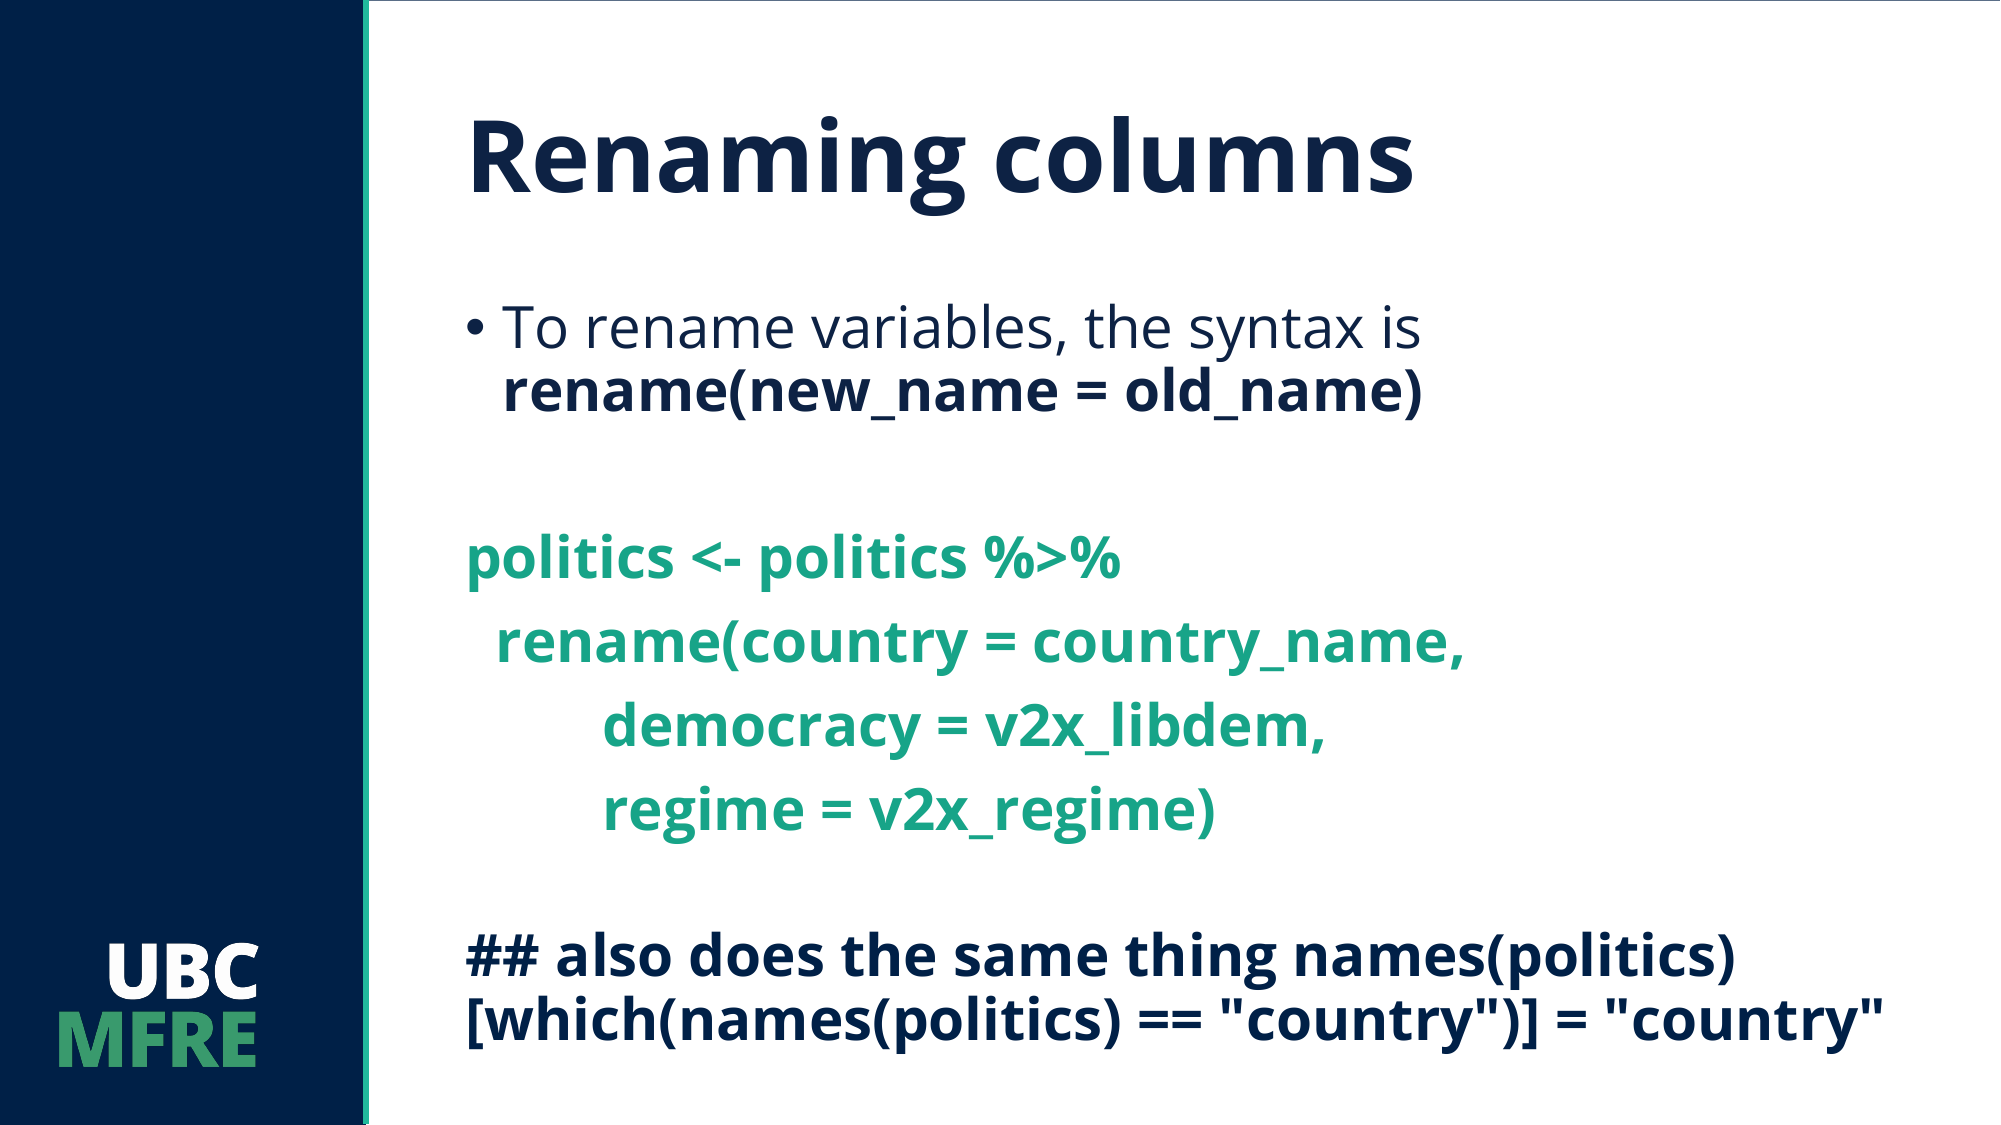

# Renaming columns
To rename variables, the syntax is rename(new_name = old_name)

politics <- politics %>%
  rename(country = country_name,
         democracy = v2x_libdem,
         regime = v2x_regime)
## also does the same thing names(politics)[which(names(politics) == "country")] = "country"